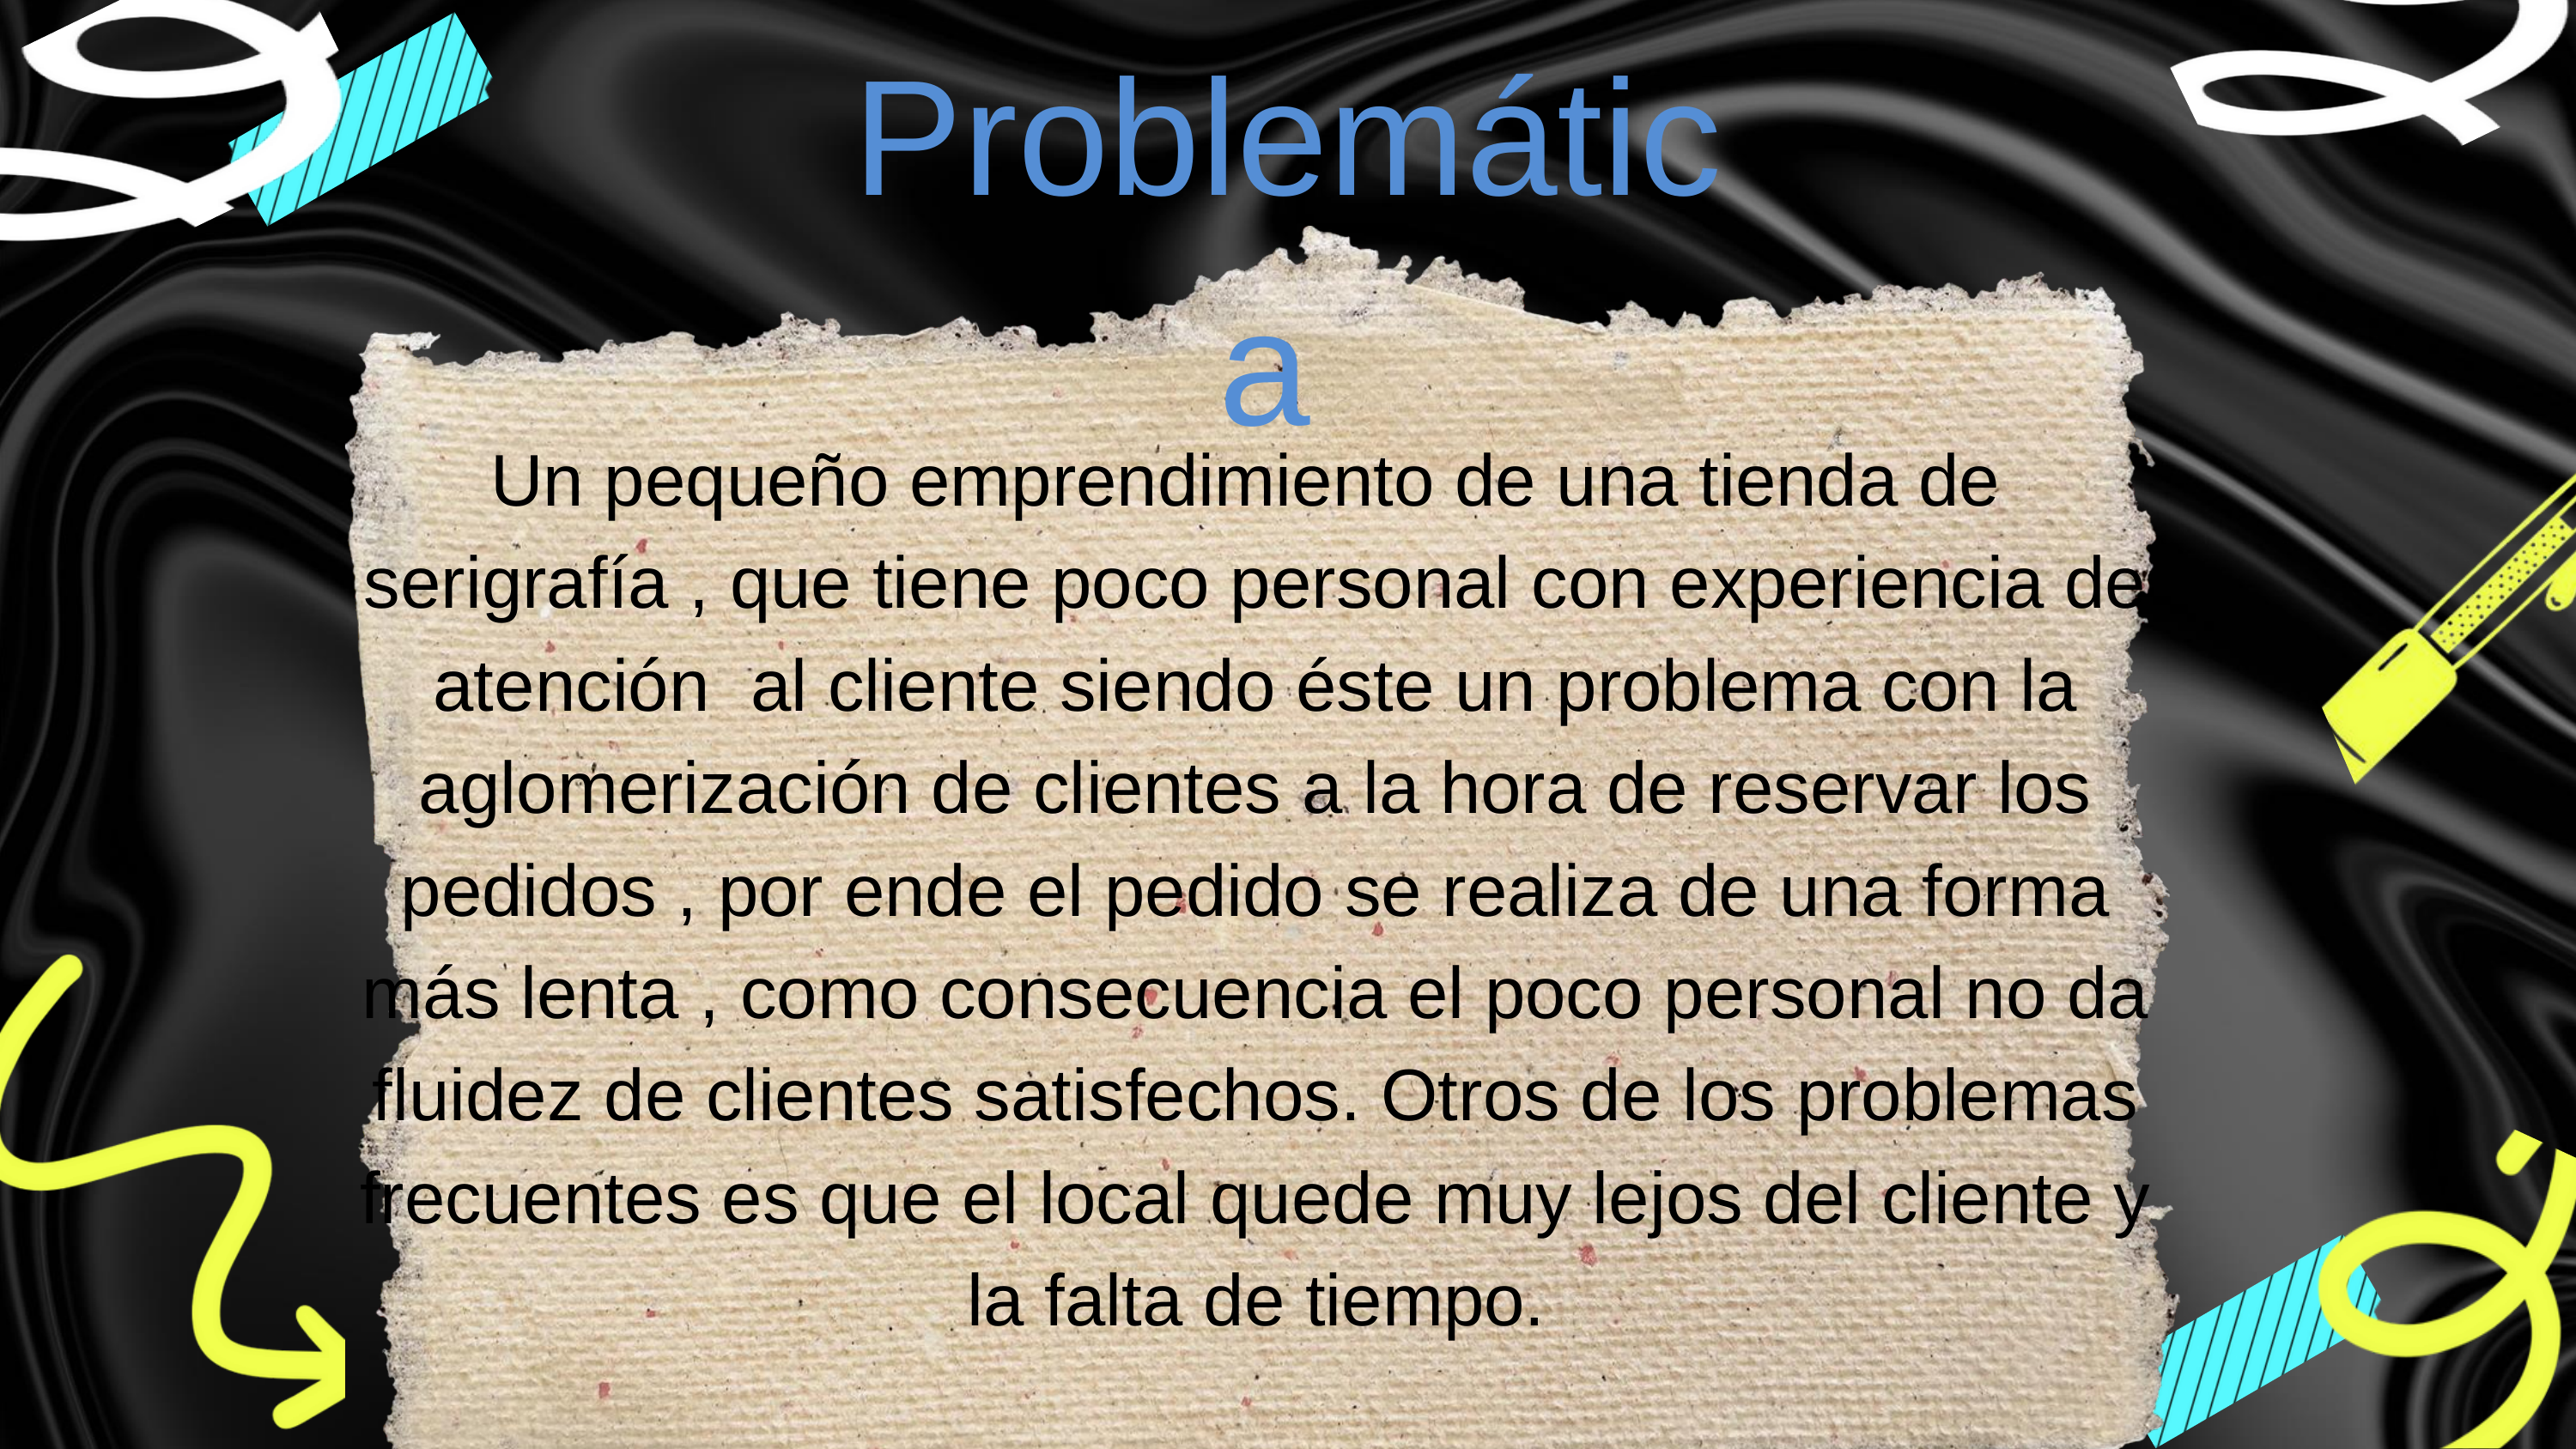

Problemática

Un pequeño emprendimiento de una tienda de  serigrafía , que tiene poco personal con experiencia de atención  al cliente siendo éste un problema con la aglomerización de clientes a la hora de reservar los pedidos , por ende el pedido se realiza de una forma más lenta , como consecuencia el poco personal no da fluidez de clientes satisfechos. Otros de los problemas frecuentes es que el local quede muy lejos del cliente y la falta de tiempo.